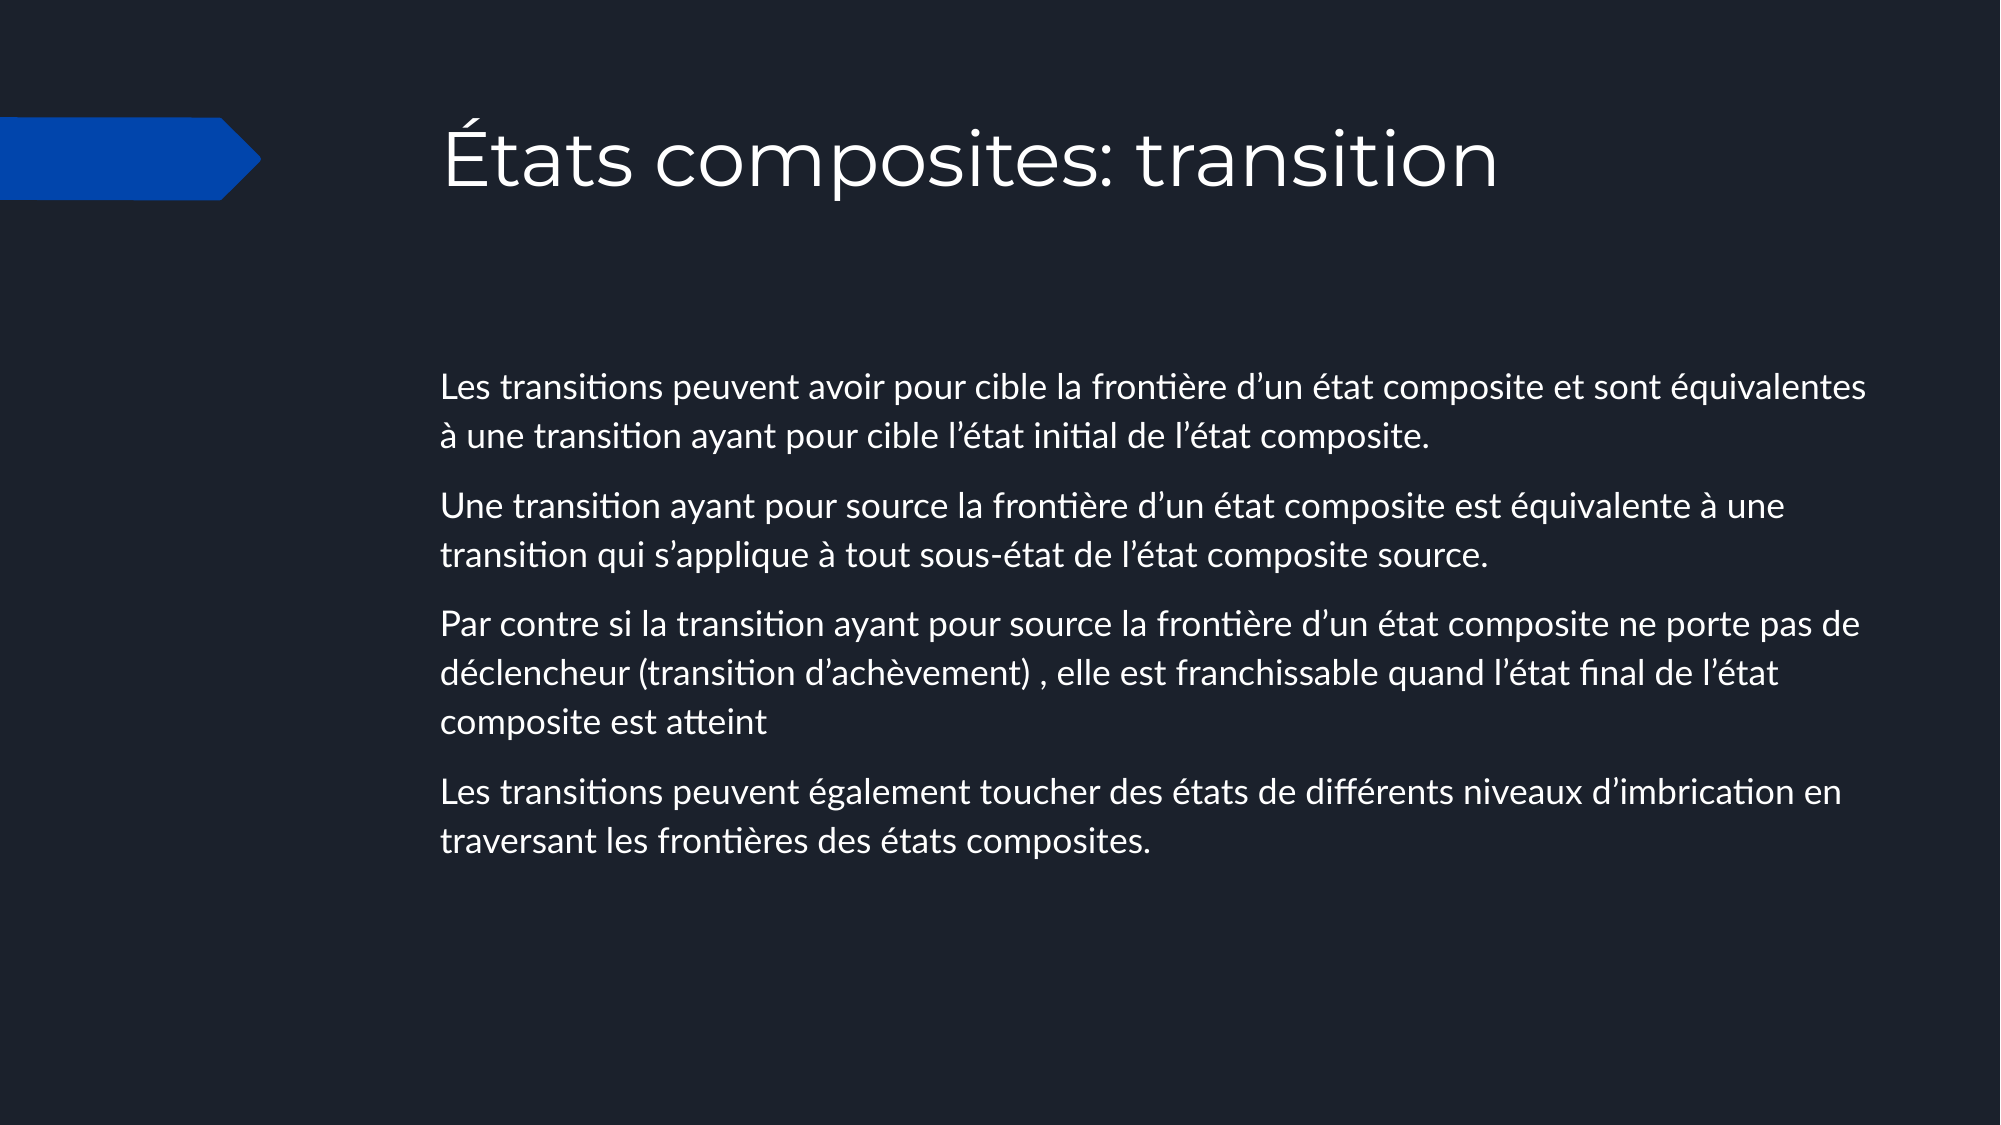

# États composites: transition
Les transitions peuvent avoir pour cible la frontière d’un état composite et sont équivalentes à une transition ayant pour cible l’état initial de l’état composite.
Une transition ayant pour source la frontière d’un état composite est équivalente à une transition qui s’applique à tout sous-état de l’état composite source.
Par contre si la transition ayant pour source la frontière d’un état composite ne porte pas de déclencheur (transition d’achèvement) , elle est franchissable quand l’état final de l’état composite est atteint
Les transitions peuvent également toucher des états de différents niveaux d’imbrication en traversant les frontières des états composites.